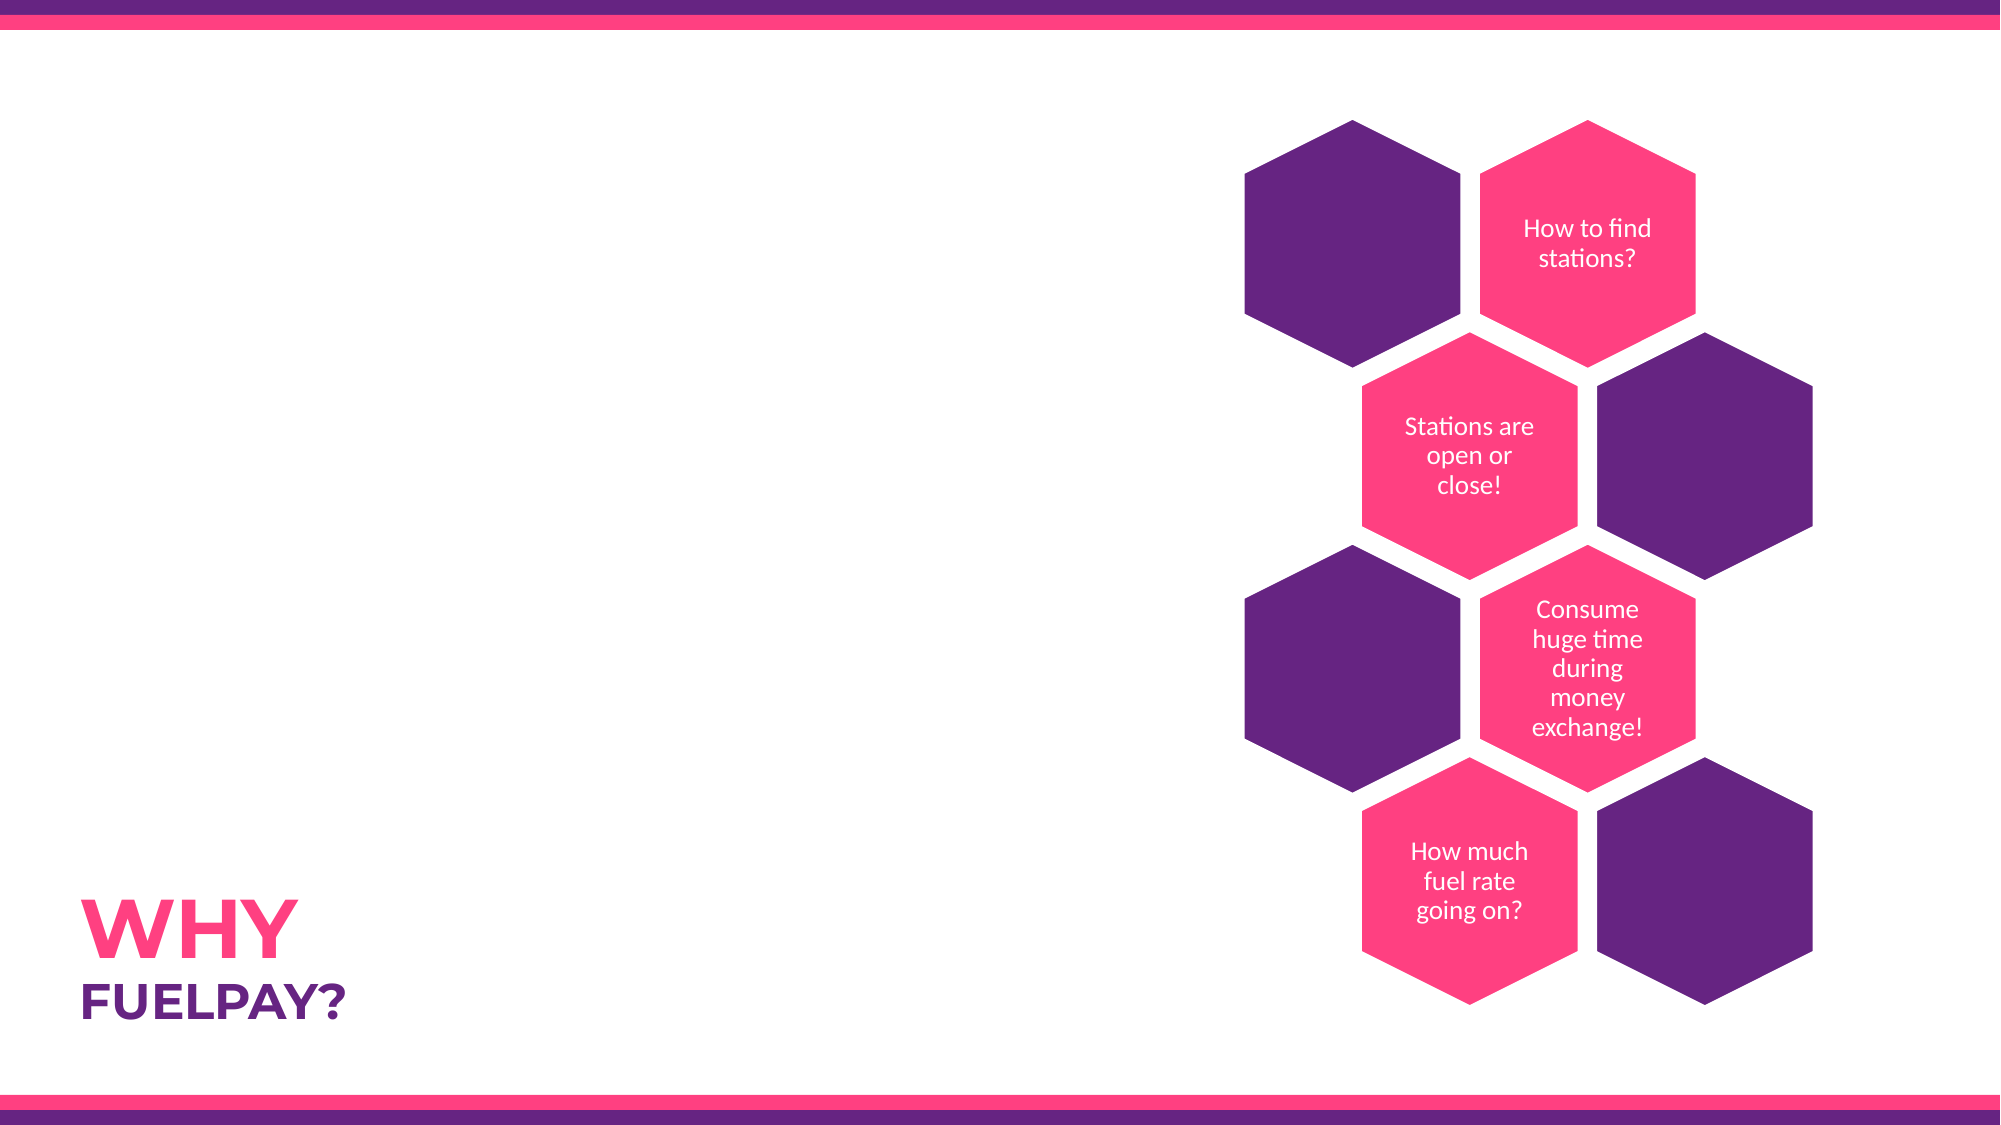

How to find stations?

Stations are open or close!

Consume huge time during money exchange!

How much fuel rate going on?

WHY
FUELPAY?